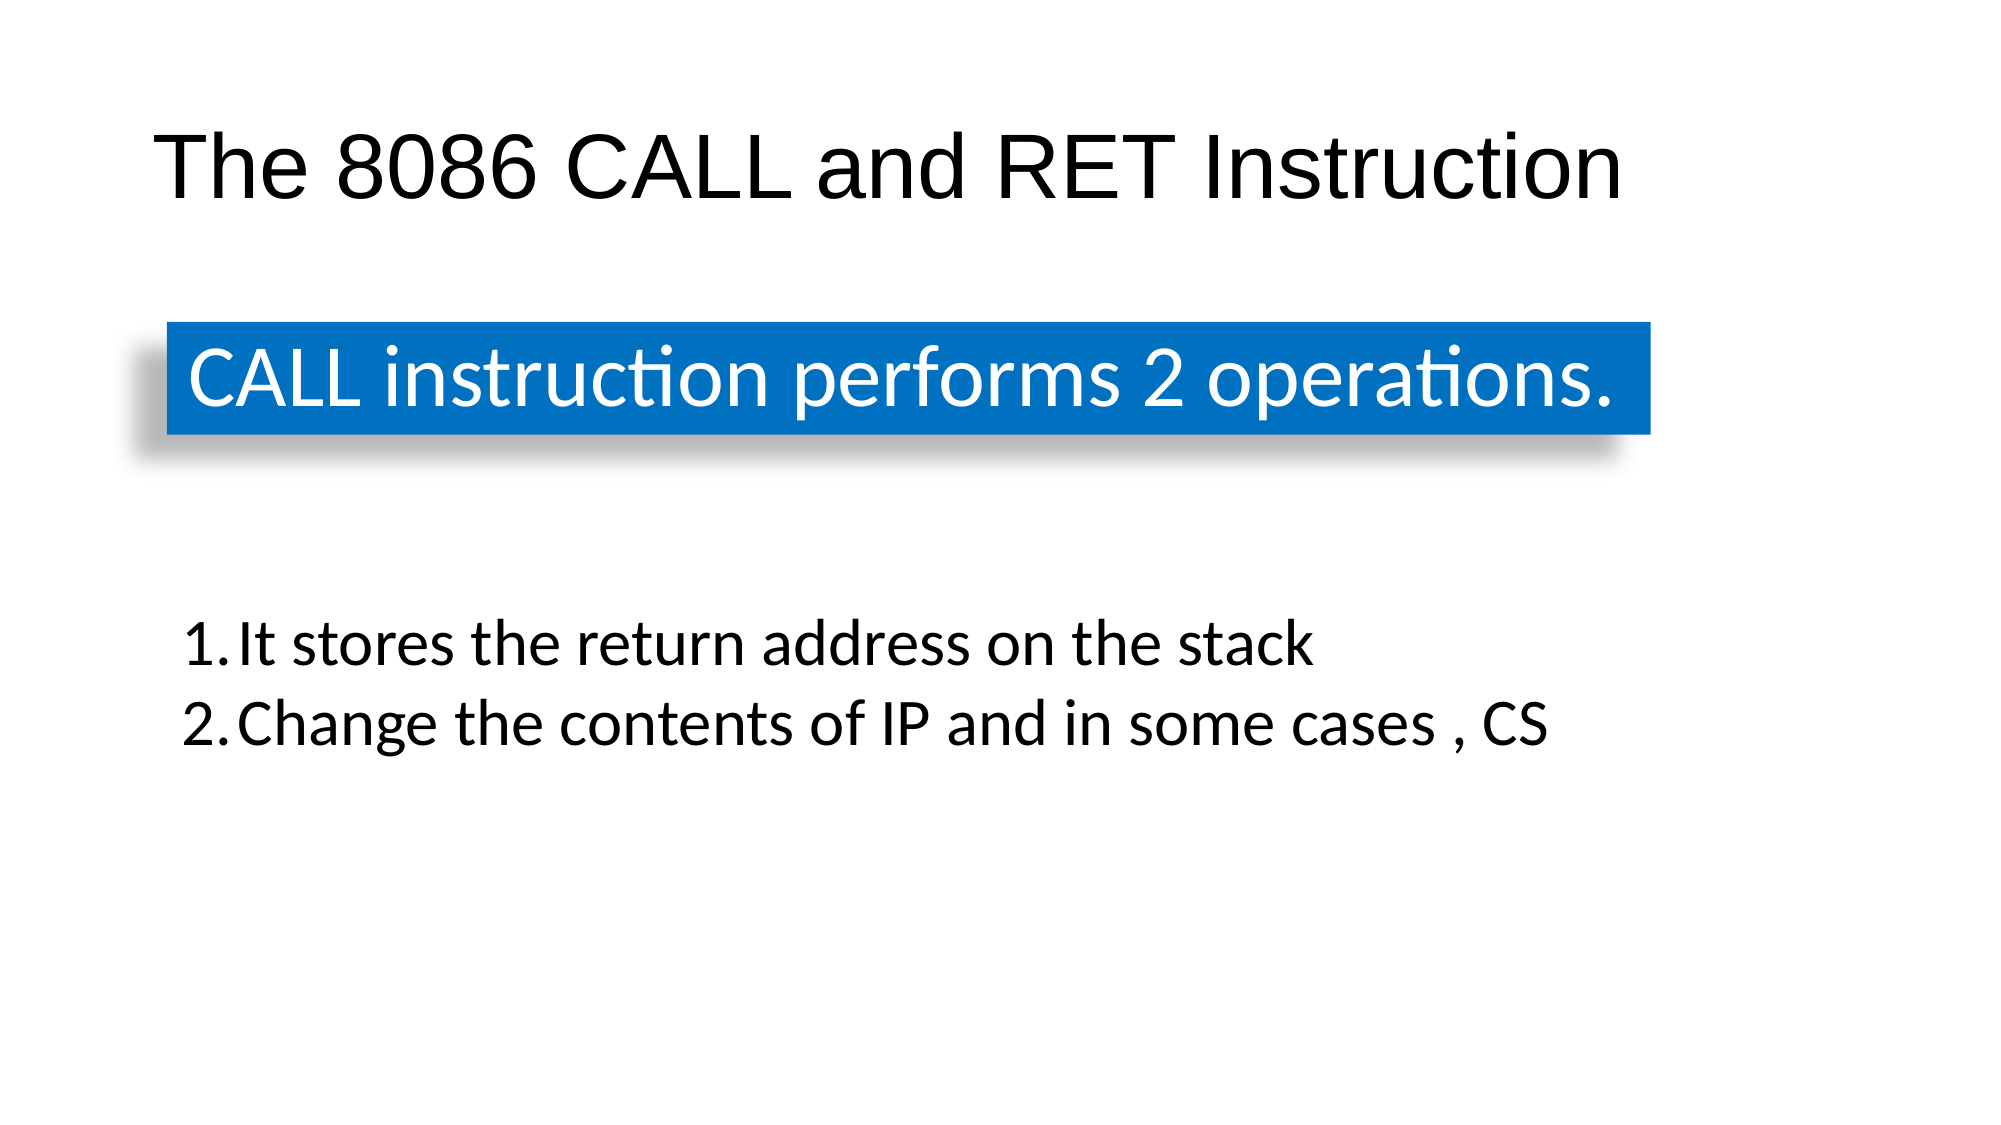

# The 8086 CALL and RET Instruction
CALL instruction performs 2 operations.

It stores the return address on the stack
Change the contents of IP and in some cases , CS